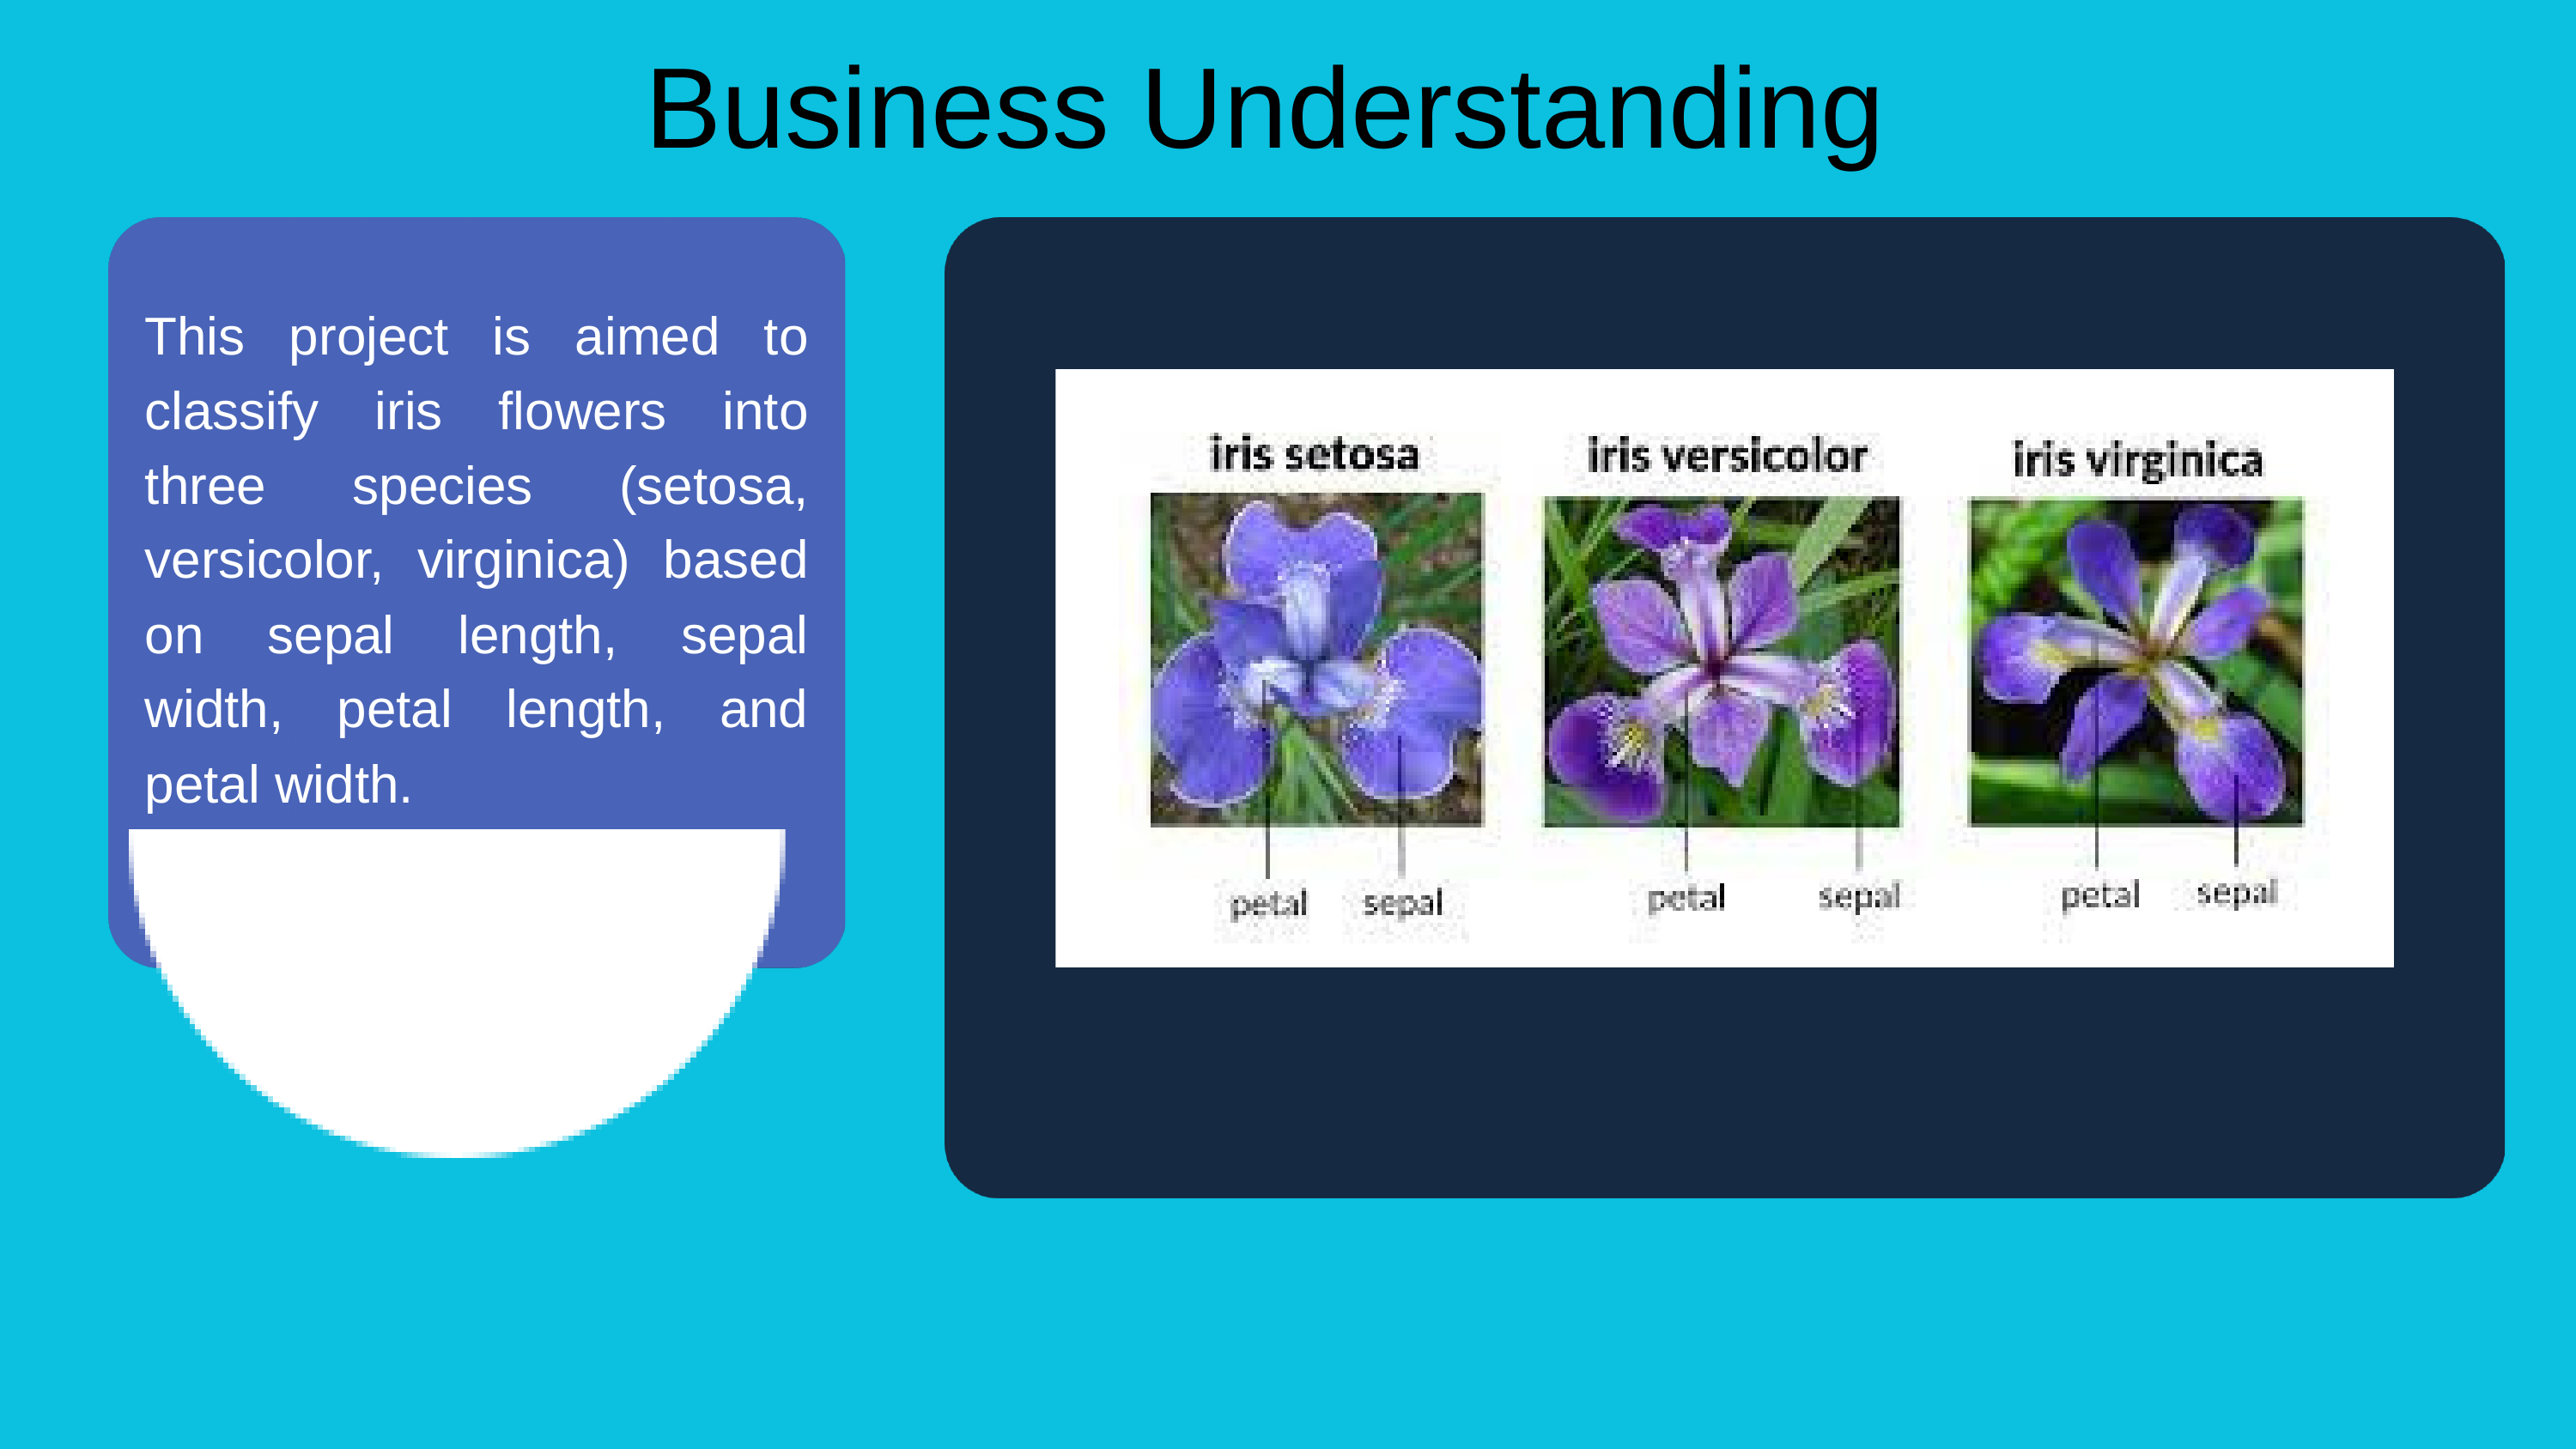

Business Understanding

This project is aimed to classify iris flowers into three species (setosa, versicolor, virginica) based on sepal length, sepal width, petal length, and petal width.